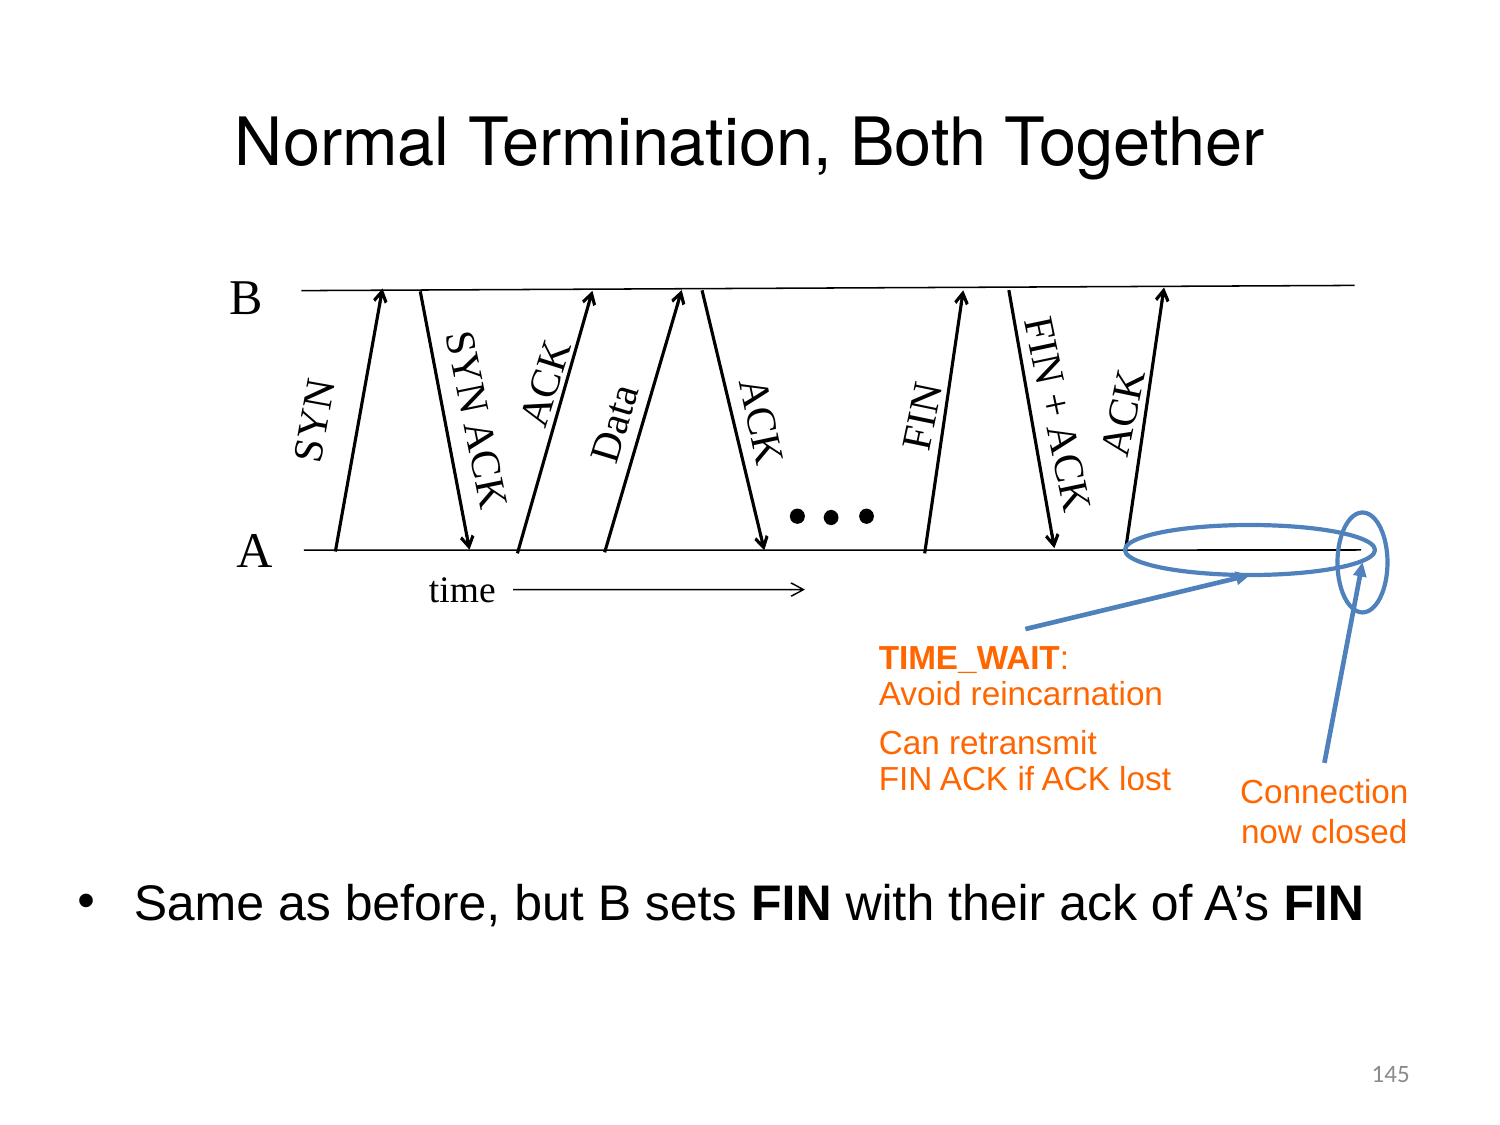

# Normal Termination, Both Together
B

ACK

FIN + ACK

FIN

ACK
SYN ACK
SYN
ACK
Data

A

Connection
now closed

TIME_WAIT:
Avoid reincarnation
Can retransmit
FIN ACK if ACK lost

time

Same as before, but B sets FIN with their ack of A’s FIN
145